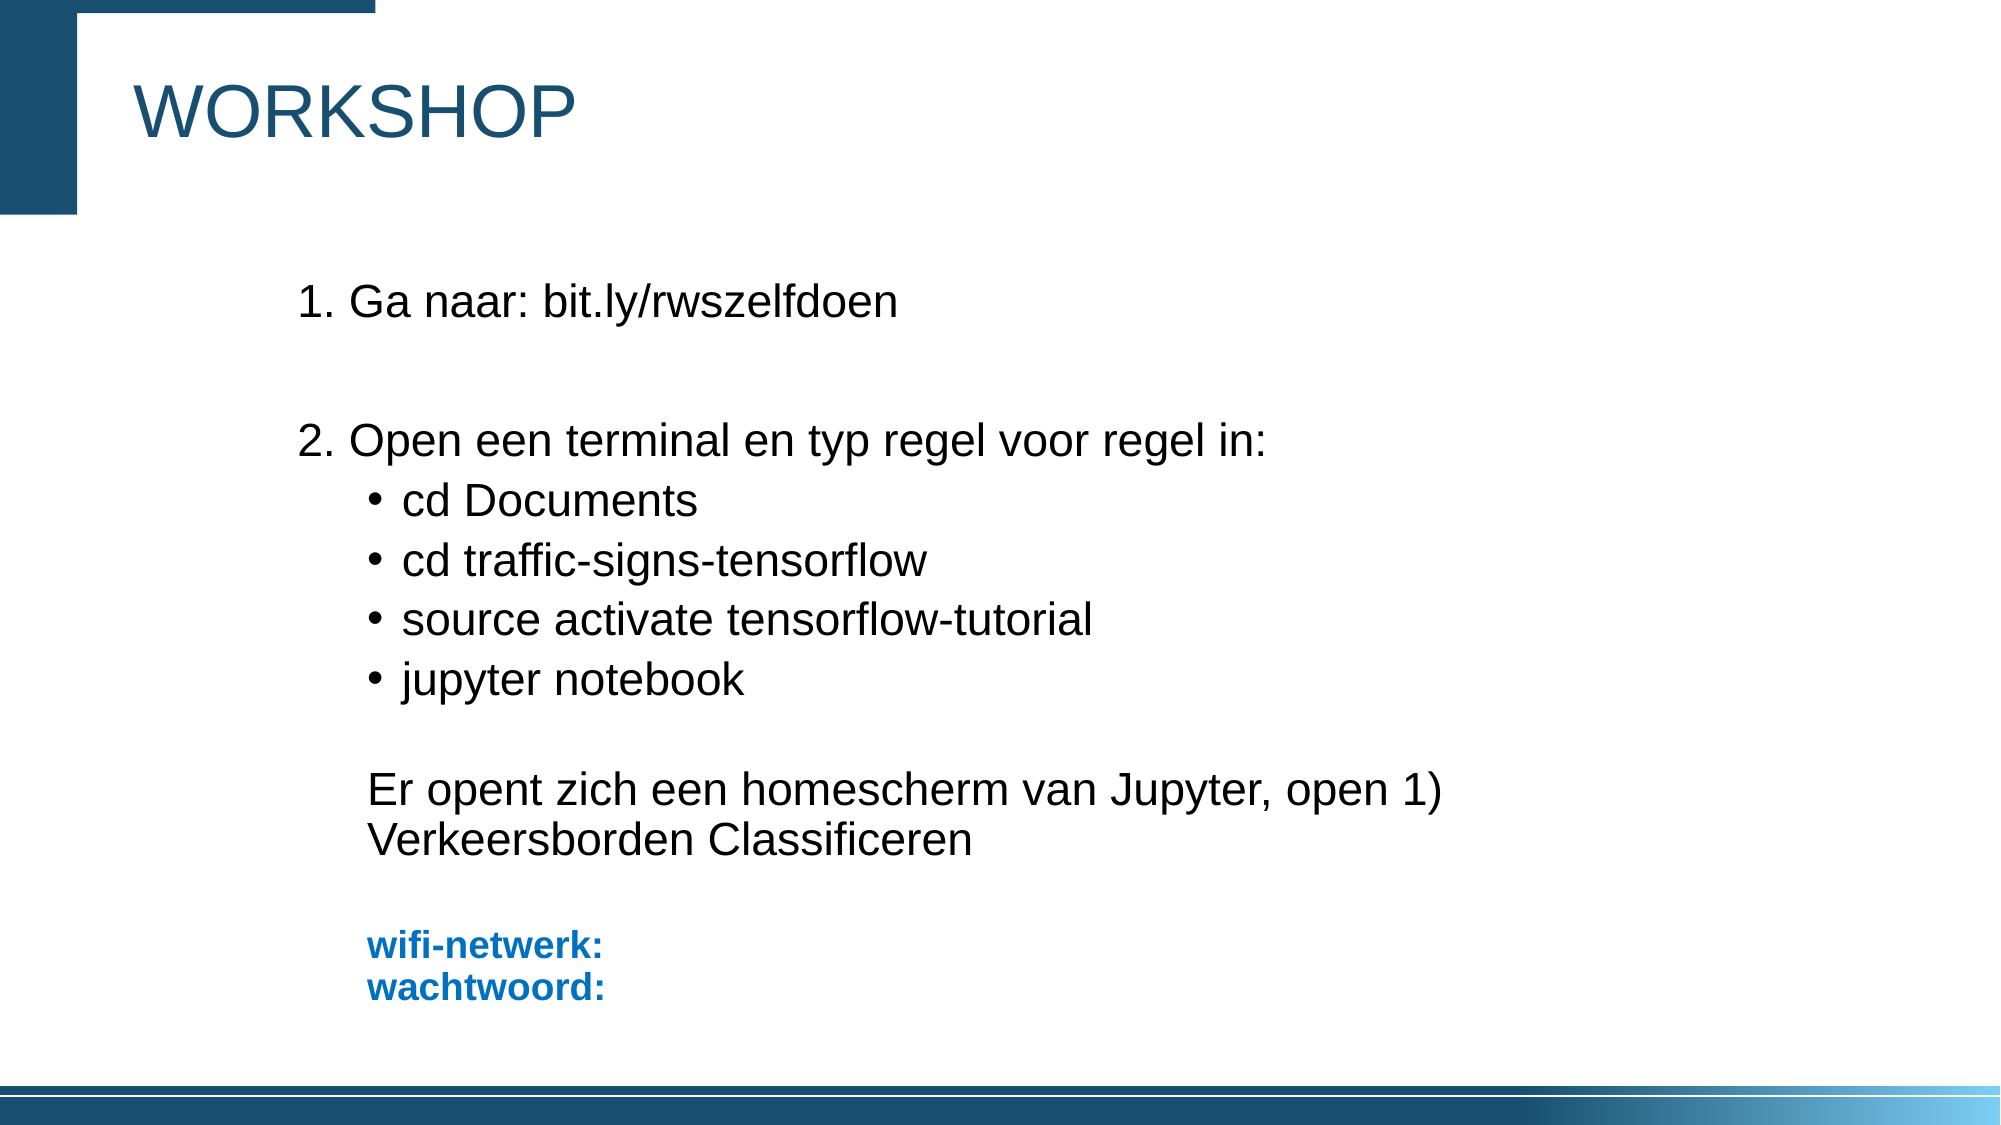

# workshop

1. Ga naar: bit.ly/rwszelfdoen

2. Open een terminal en typ regel voor regel in:
cd Documents
cd traffic-signs-tensorflow
source activate tensorflow-tutorial
jupyter notebook
Er opent zich een homescherm van Jupyter, open 1) Verkeersborden Classificeren
wifi-netwerk:
wachtwoord: